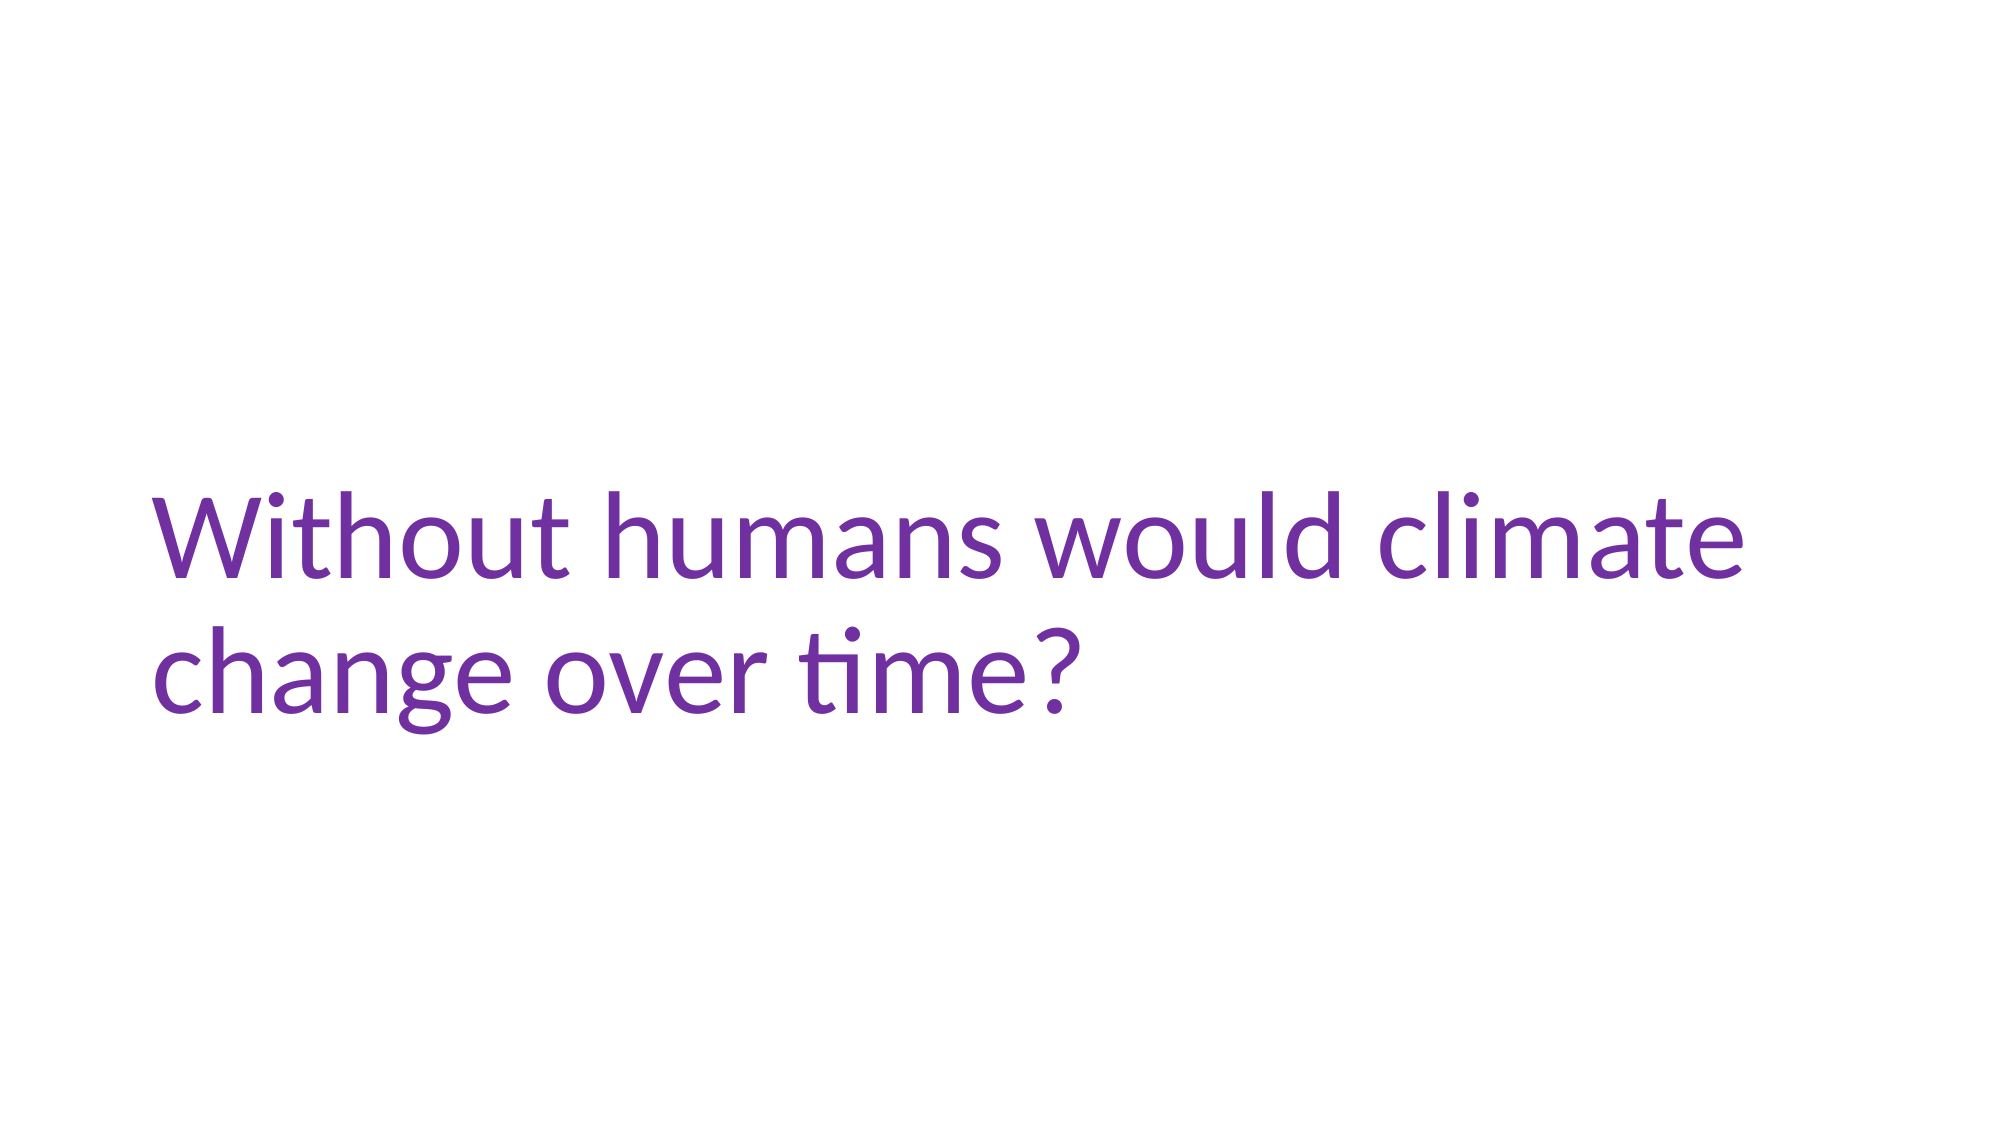

# Without humans would climate change over time?